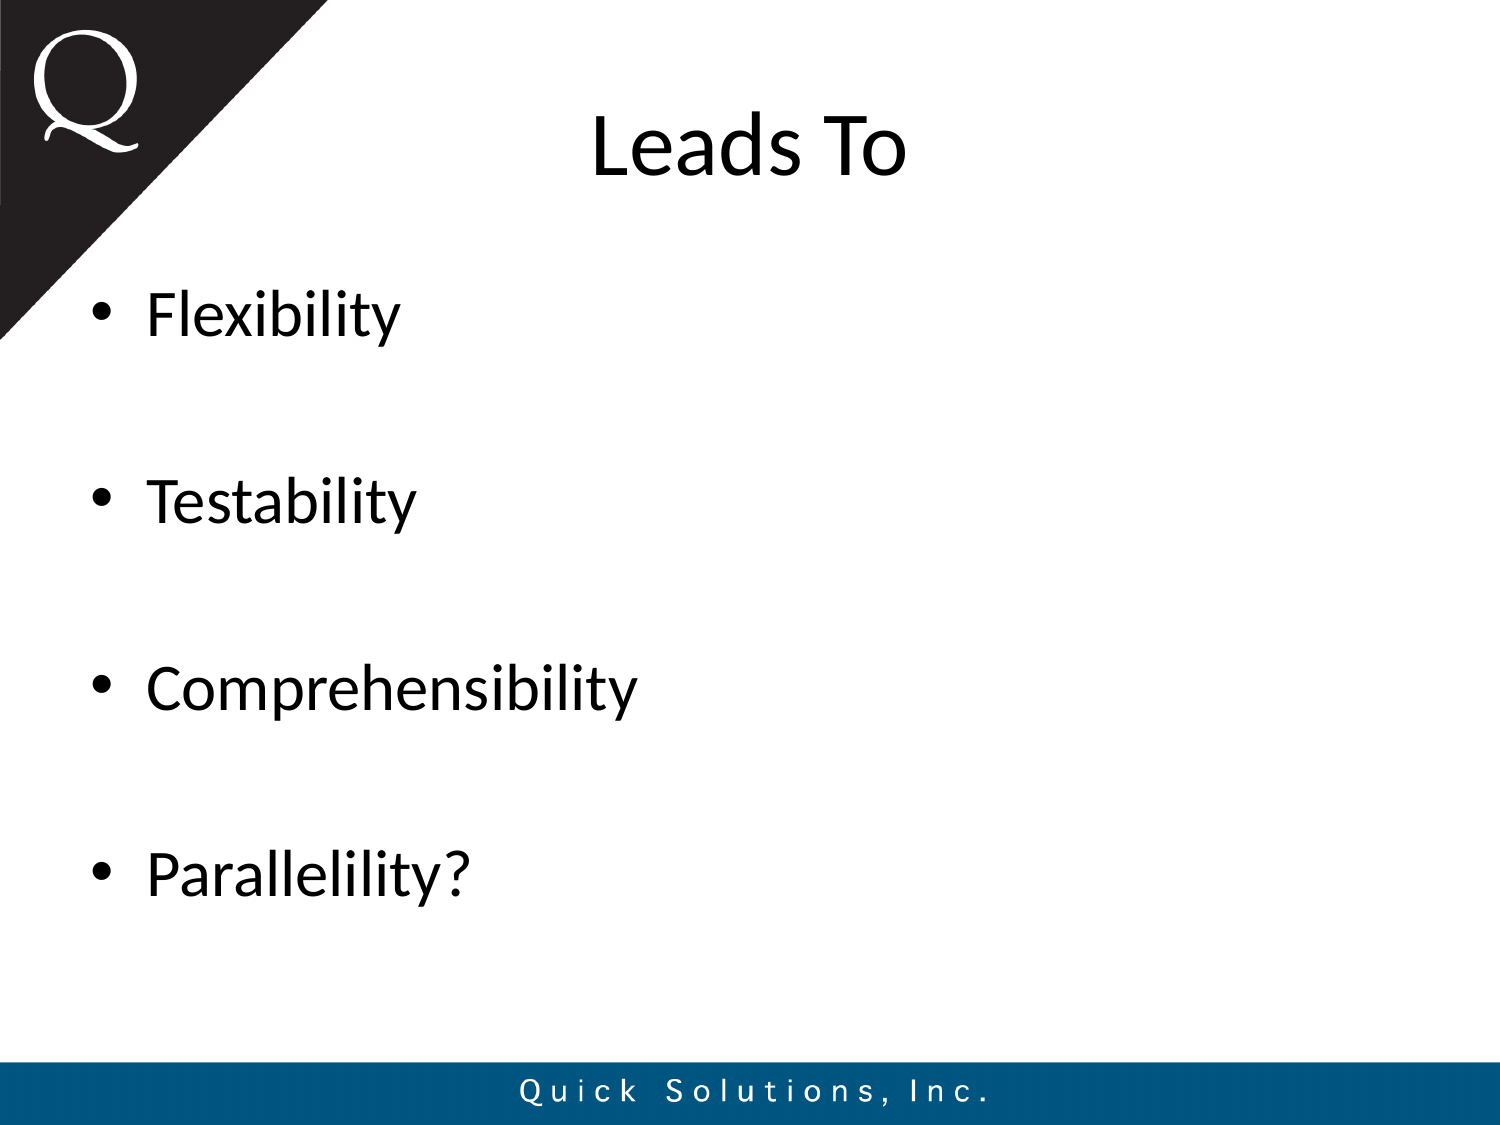

# Leads To
Flexibility

Testability

Comprehensibility

Parallelility?